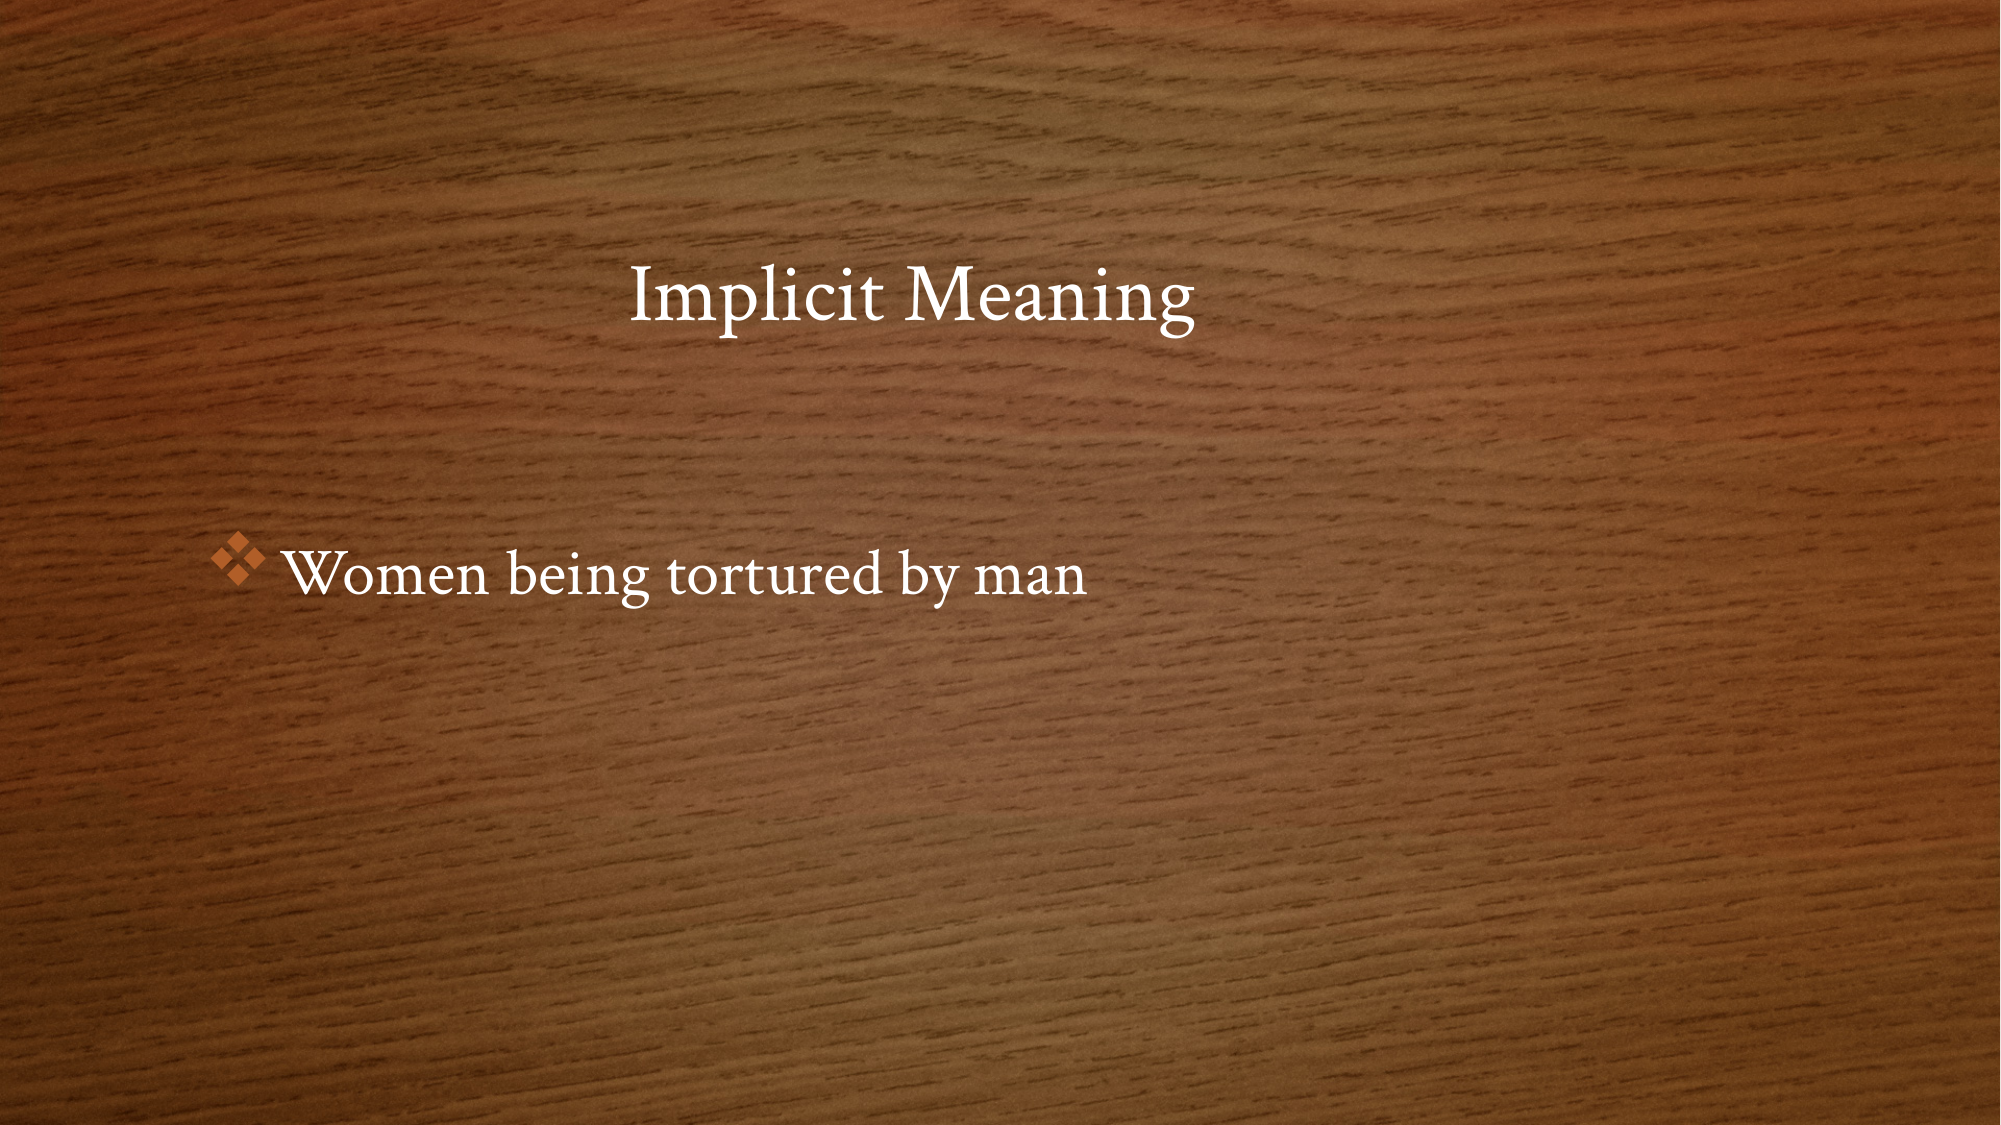

# Implicit Meaning
Women being tortured by man